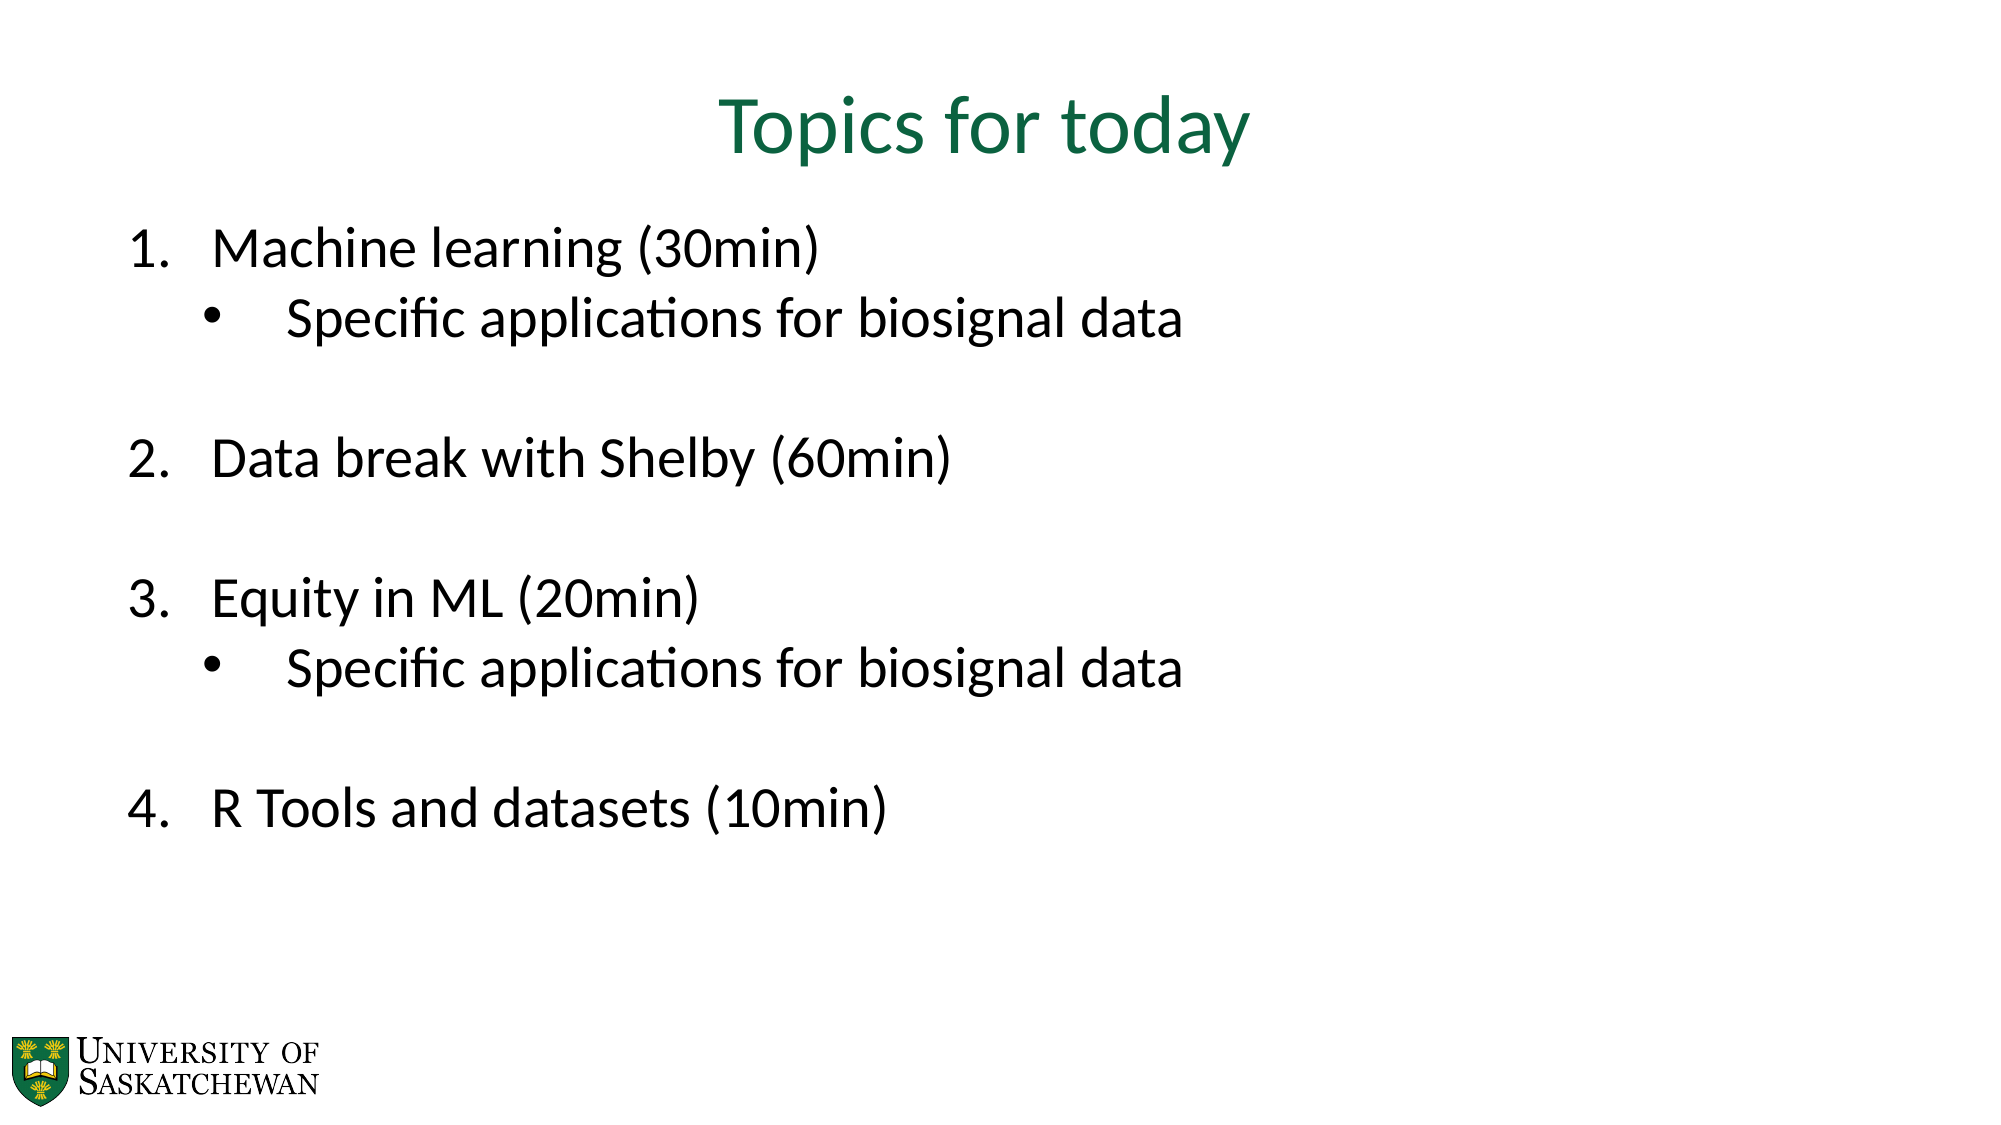

Topics for today
Machine learning (30min)
Specific applications for biosignal data

Data break with Shelby (60min)

Equity in ML (20min)
Specific applications for biosignal data

R Tools and datasets (10min)